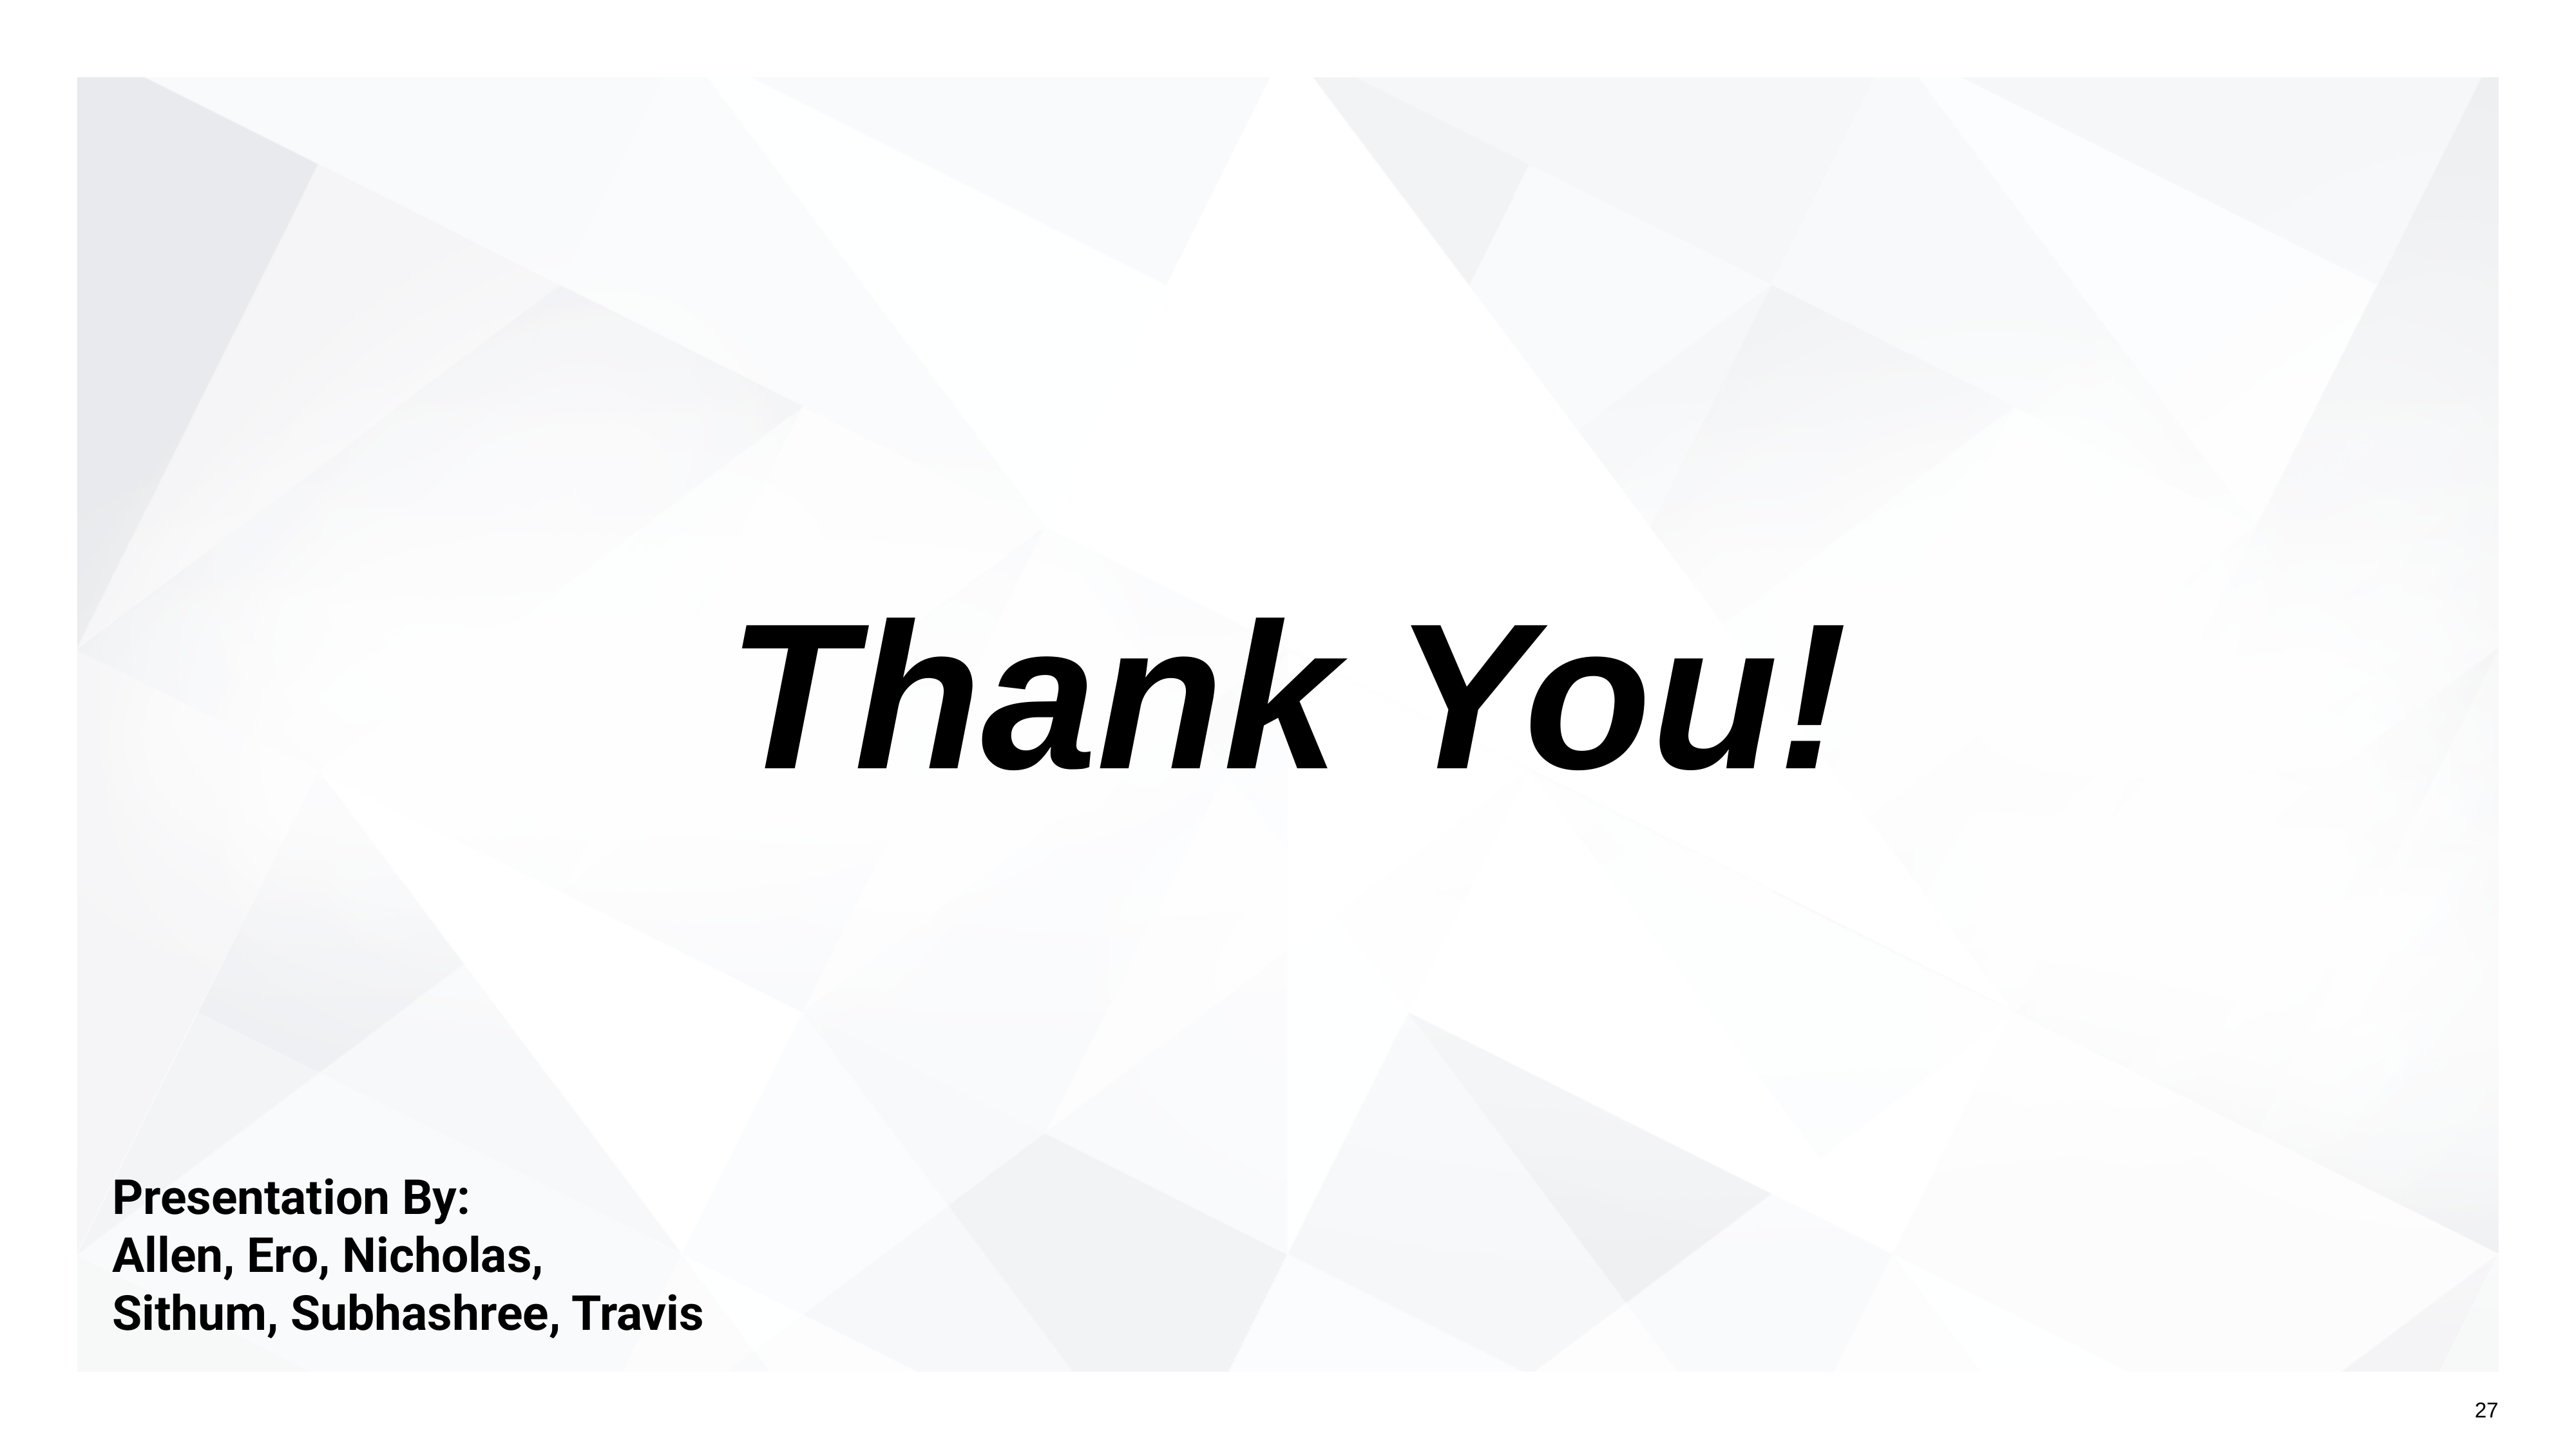

# Thank You!
Presentation By:
Allen, Ero, Nicholas,
Sithum, Subhashree, Travis

27